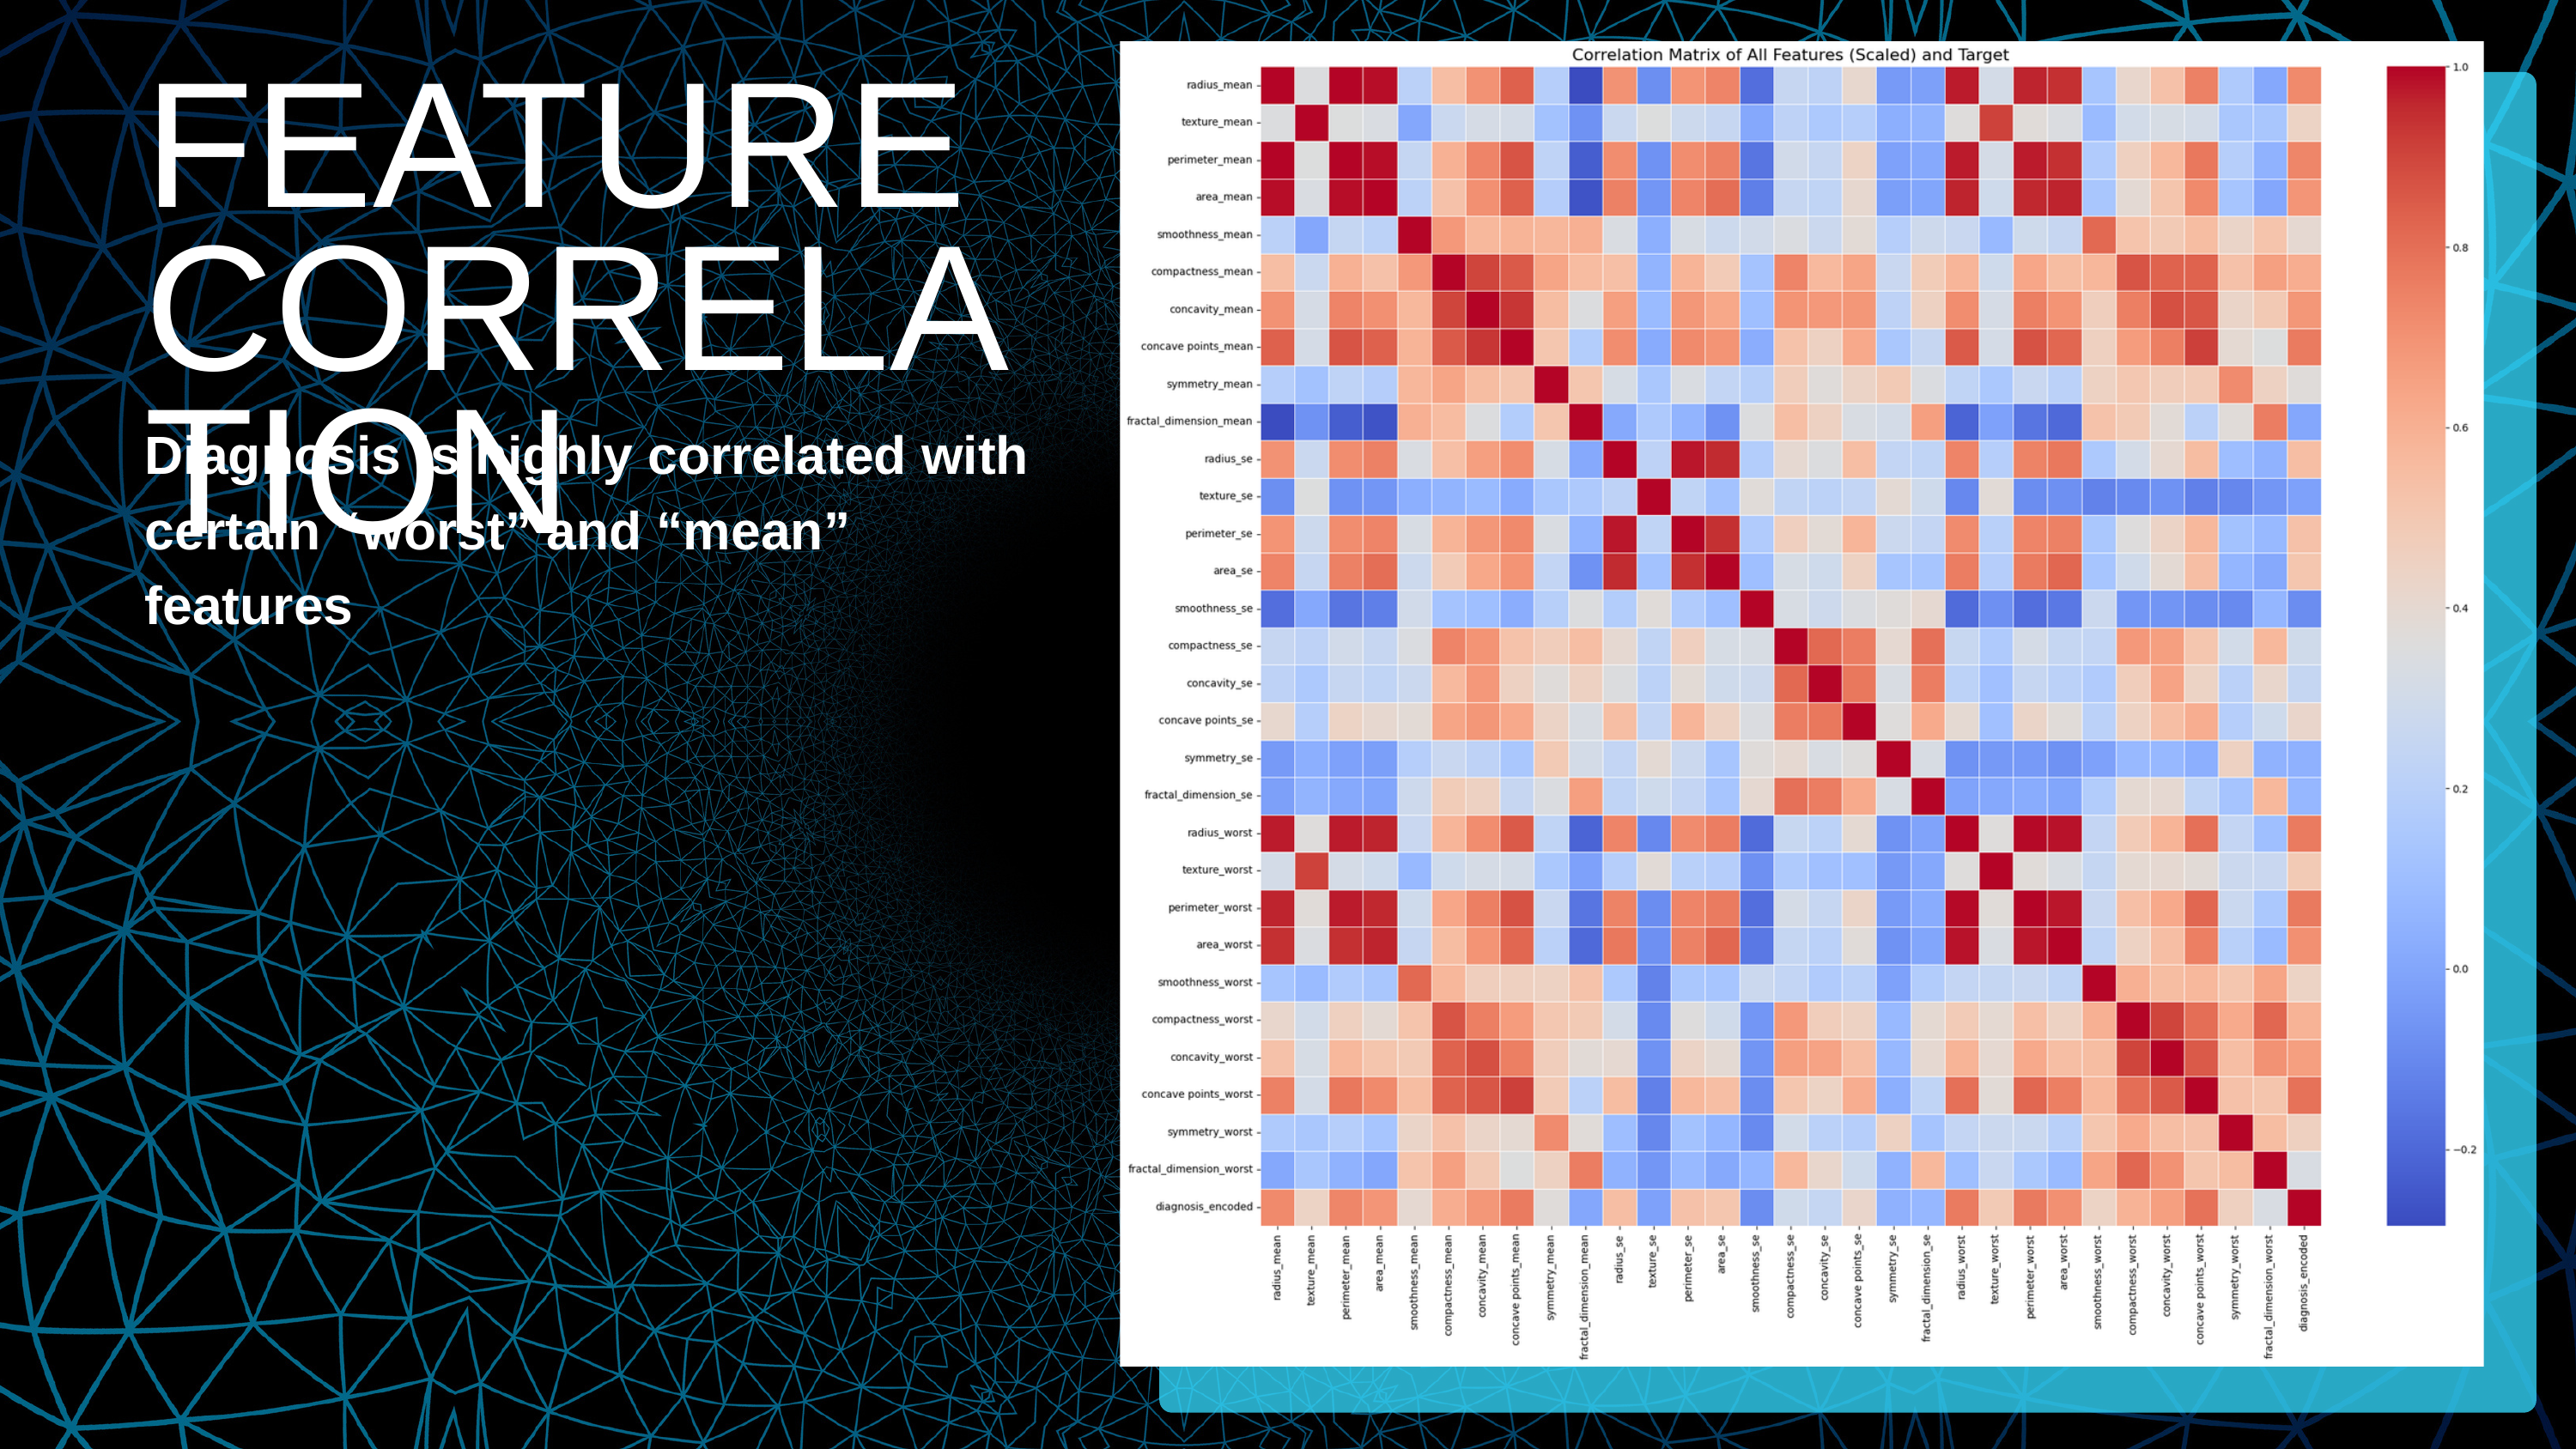

FEATURE CORRELATION
Diagnosis is highly correlated with certain “worst” and “mean” features